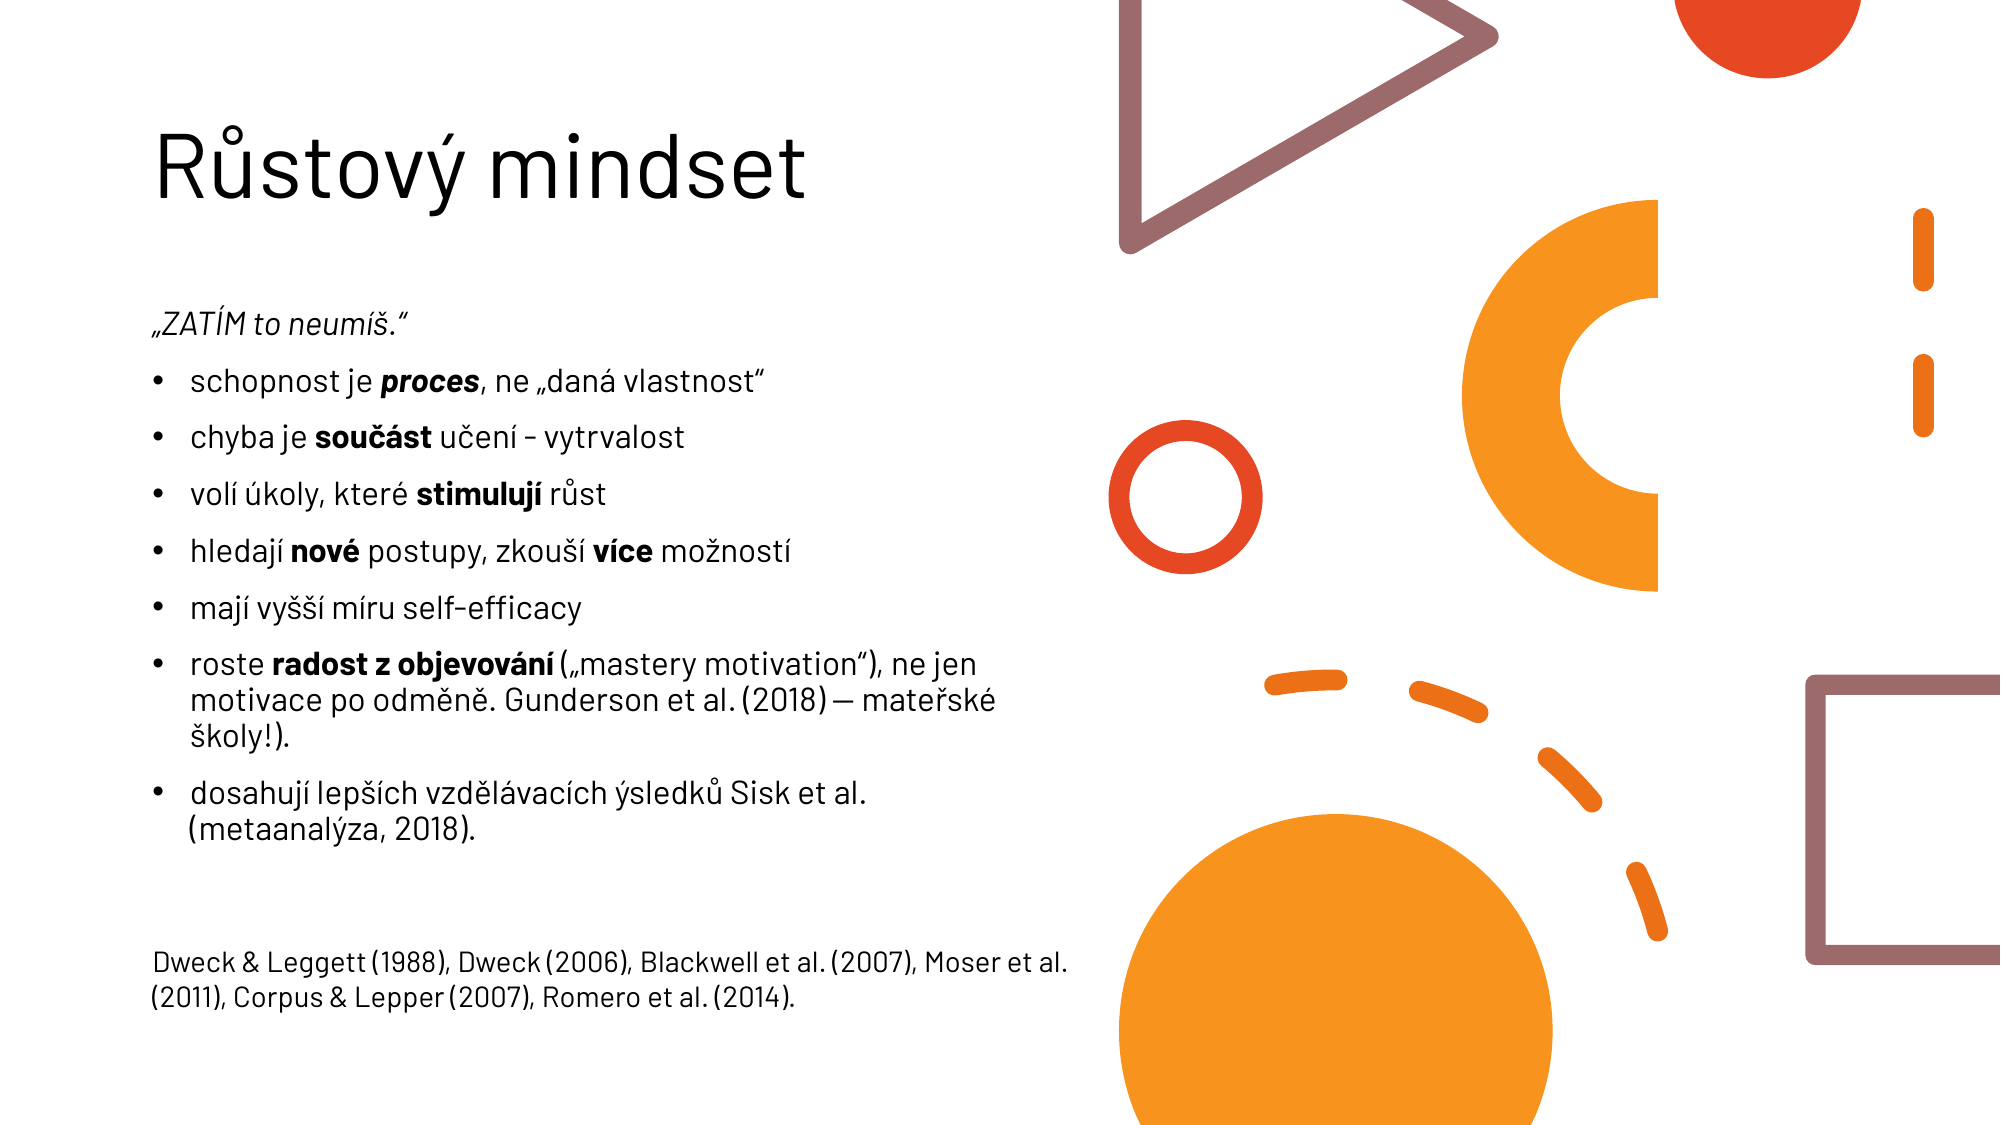

# Růstový mindset

„ZATÍM to neumíš.“
schopnost je proces, ne „daná vlastnost“
chyba je součást učení - vytrvalost
volí úkoly, které stimulují růst
hledají nové postupy, zkouší více možností
mají vyšší míru self-efficacy
roste radost z objevování („mastery motivation“), ne jen motivace po odměně. Gunderson et al. (2018) — mateřské školy!).
dosahují lepších vzdělávacích ýsledků Sisk et al. (metaanalýza, 2018).

Dweck & Leggett (1988), Dweck (2006), Blackwell et al. (2007), Moser et al. (2011), Corpus & Lepper (2007), Romero et al. (2014).